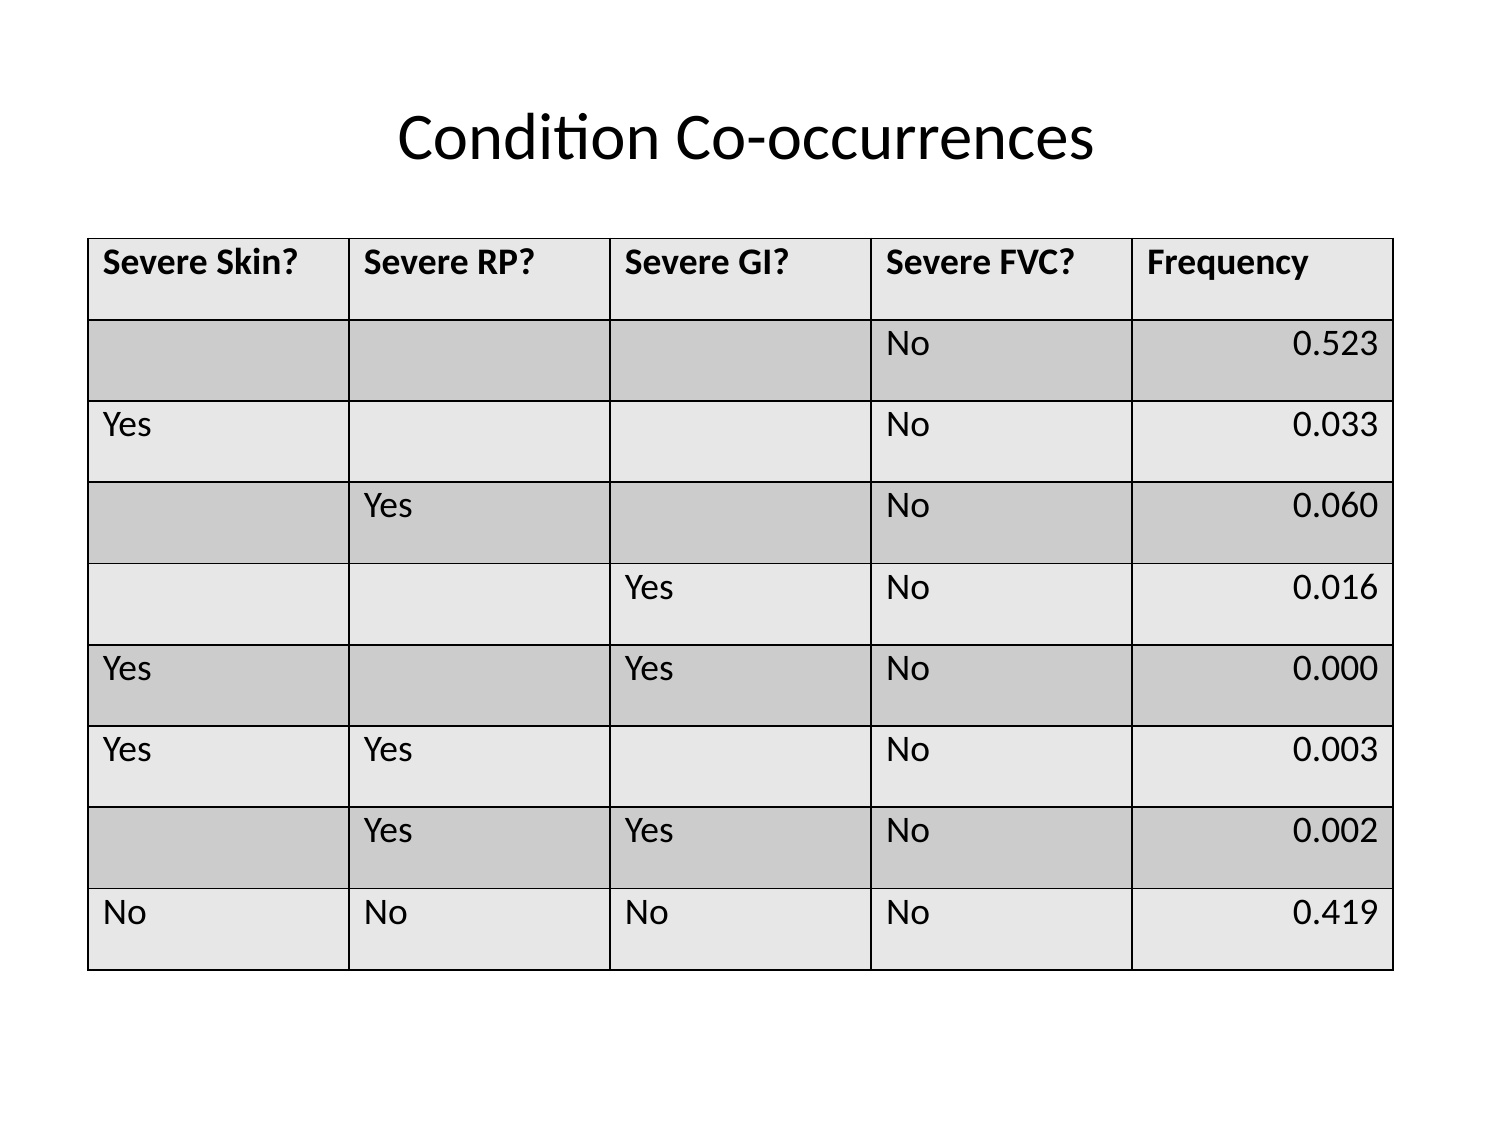

Condition Co-occurrences
| Severe Skin? | Severe RP? | Severe GI? | Severe FVC? | Frequency |
| --- | --- | --- | --- | --- |
|  |  |  | No | 0.523 |
| Yes |  |  | No | 0.033 |
|  | Yes |  | No | 0.060 |
|  |  | Yes | No | 0.016 |
| Yes |  | Yes | No | 0.000 |
| Yes | Yes |  | No | 0.003 |
|  | Yes | Yes | No | 0.002 |
| No | No | No | No | 0.419 |